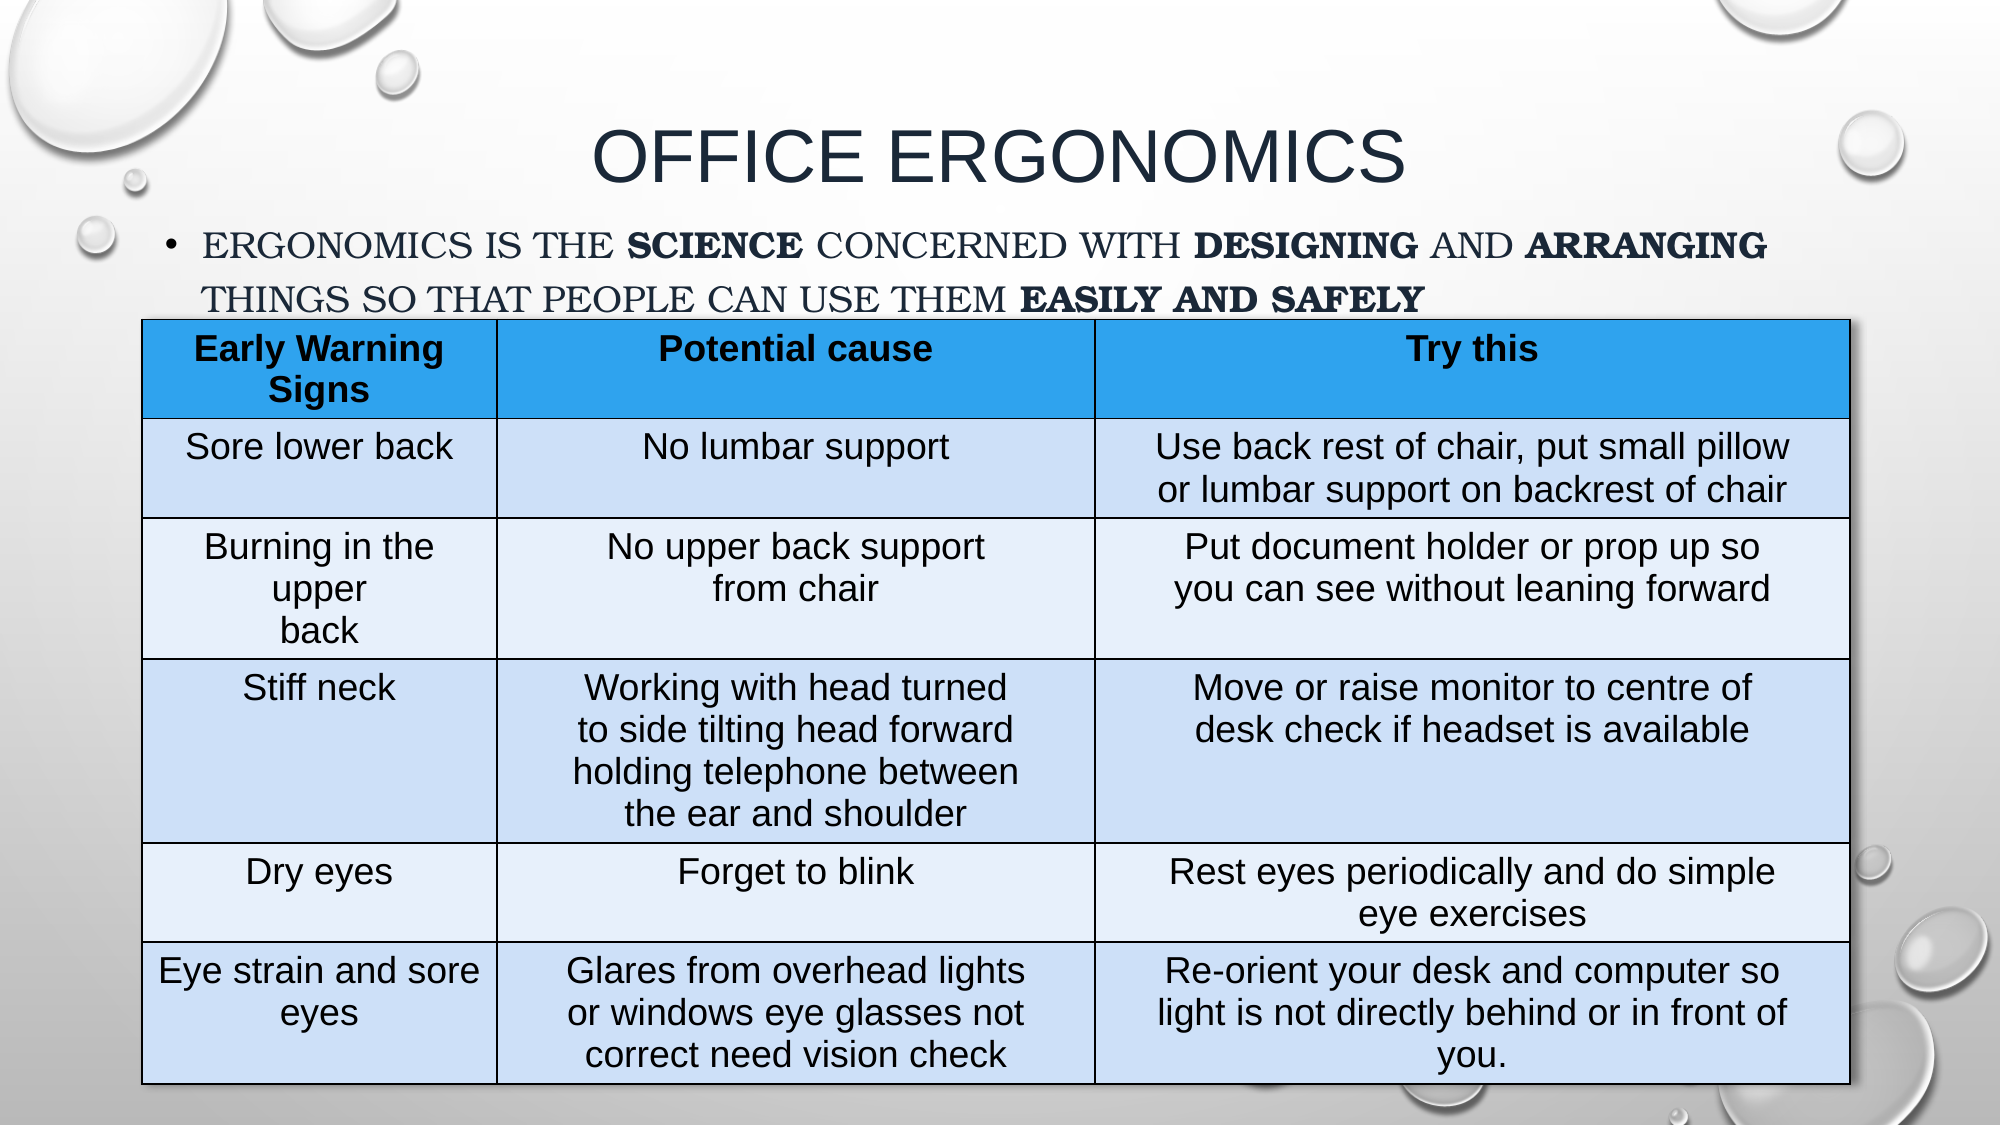

# Office ergonomics
Ergonomics is the science concerned with designing and arranging things so that people can use them easily and safely
| Early Warning Signs | Potential cause | Try this |
| --- | --- | --- |
| Sore lower back | No lumbar support | Use back rest of chair, put small pillow or lumbar support on backrest of chair |
| Burning in the upper back | No upper back support from chair | Put document holder or prop up so you can see without leaning forward |
| Stiff neck | Working with head turned to side tilting head forward holding telephone between the ear and shoulder | Move or raise monitor to centre of desk check if headset is available |
| Dry eyes | Forget to blink | Rest eyes periodically and do simple eye exercises |
| Eye strain and sore eyes | Glares from overhead lights or windows eye glasses not correct need vision check | Re-orient your desk and computer so light is not directly behind or in front of you. |